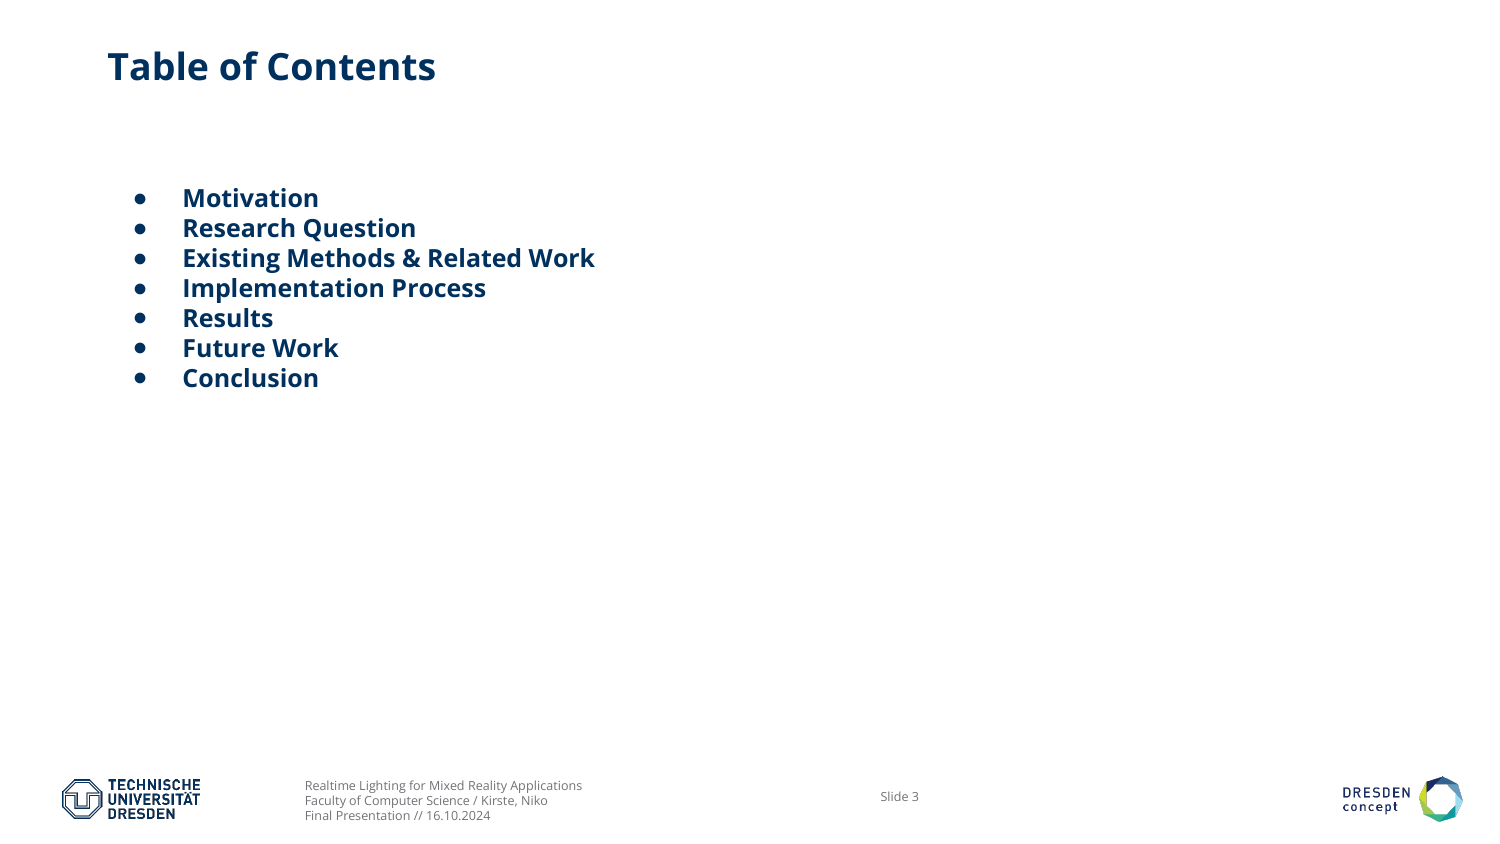

# Table of Contents
Motivation
Research Question
Existing Methods & Related Work
Implementation Process
Results
Future Work
Conclusion